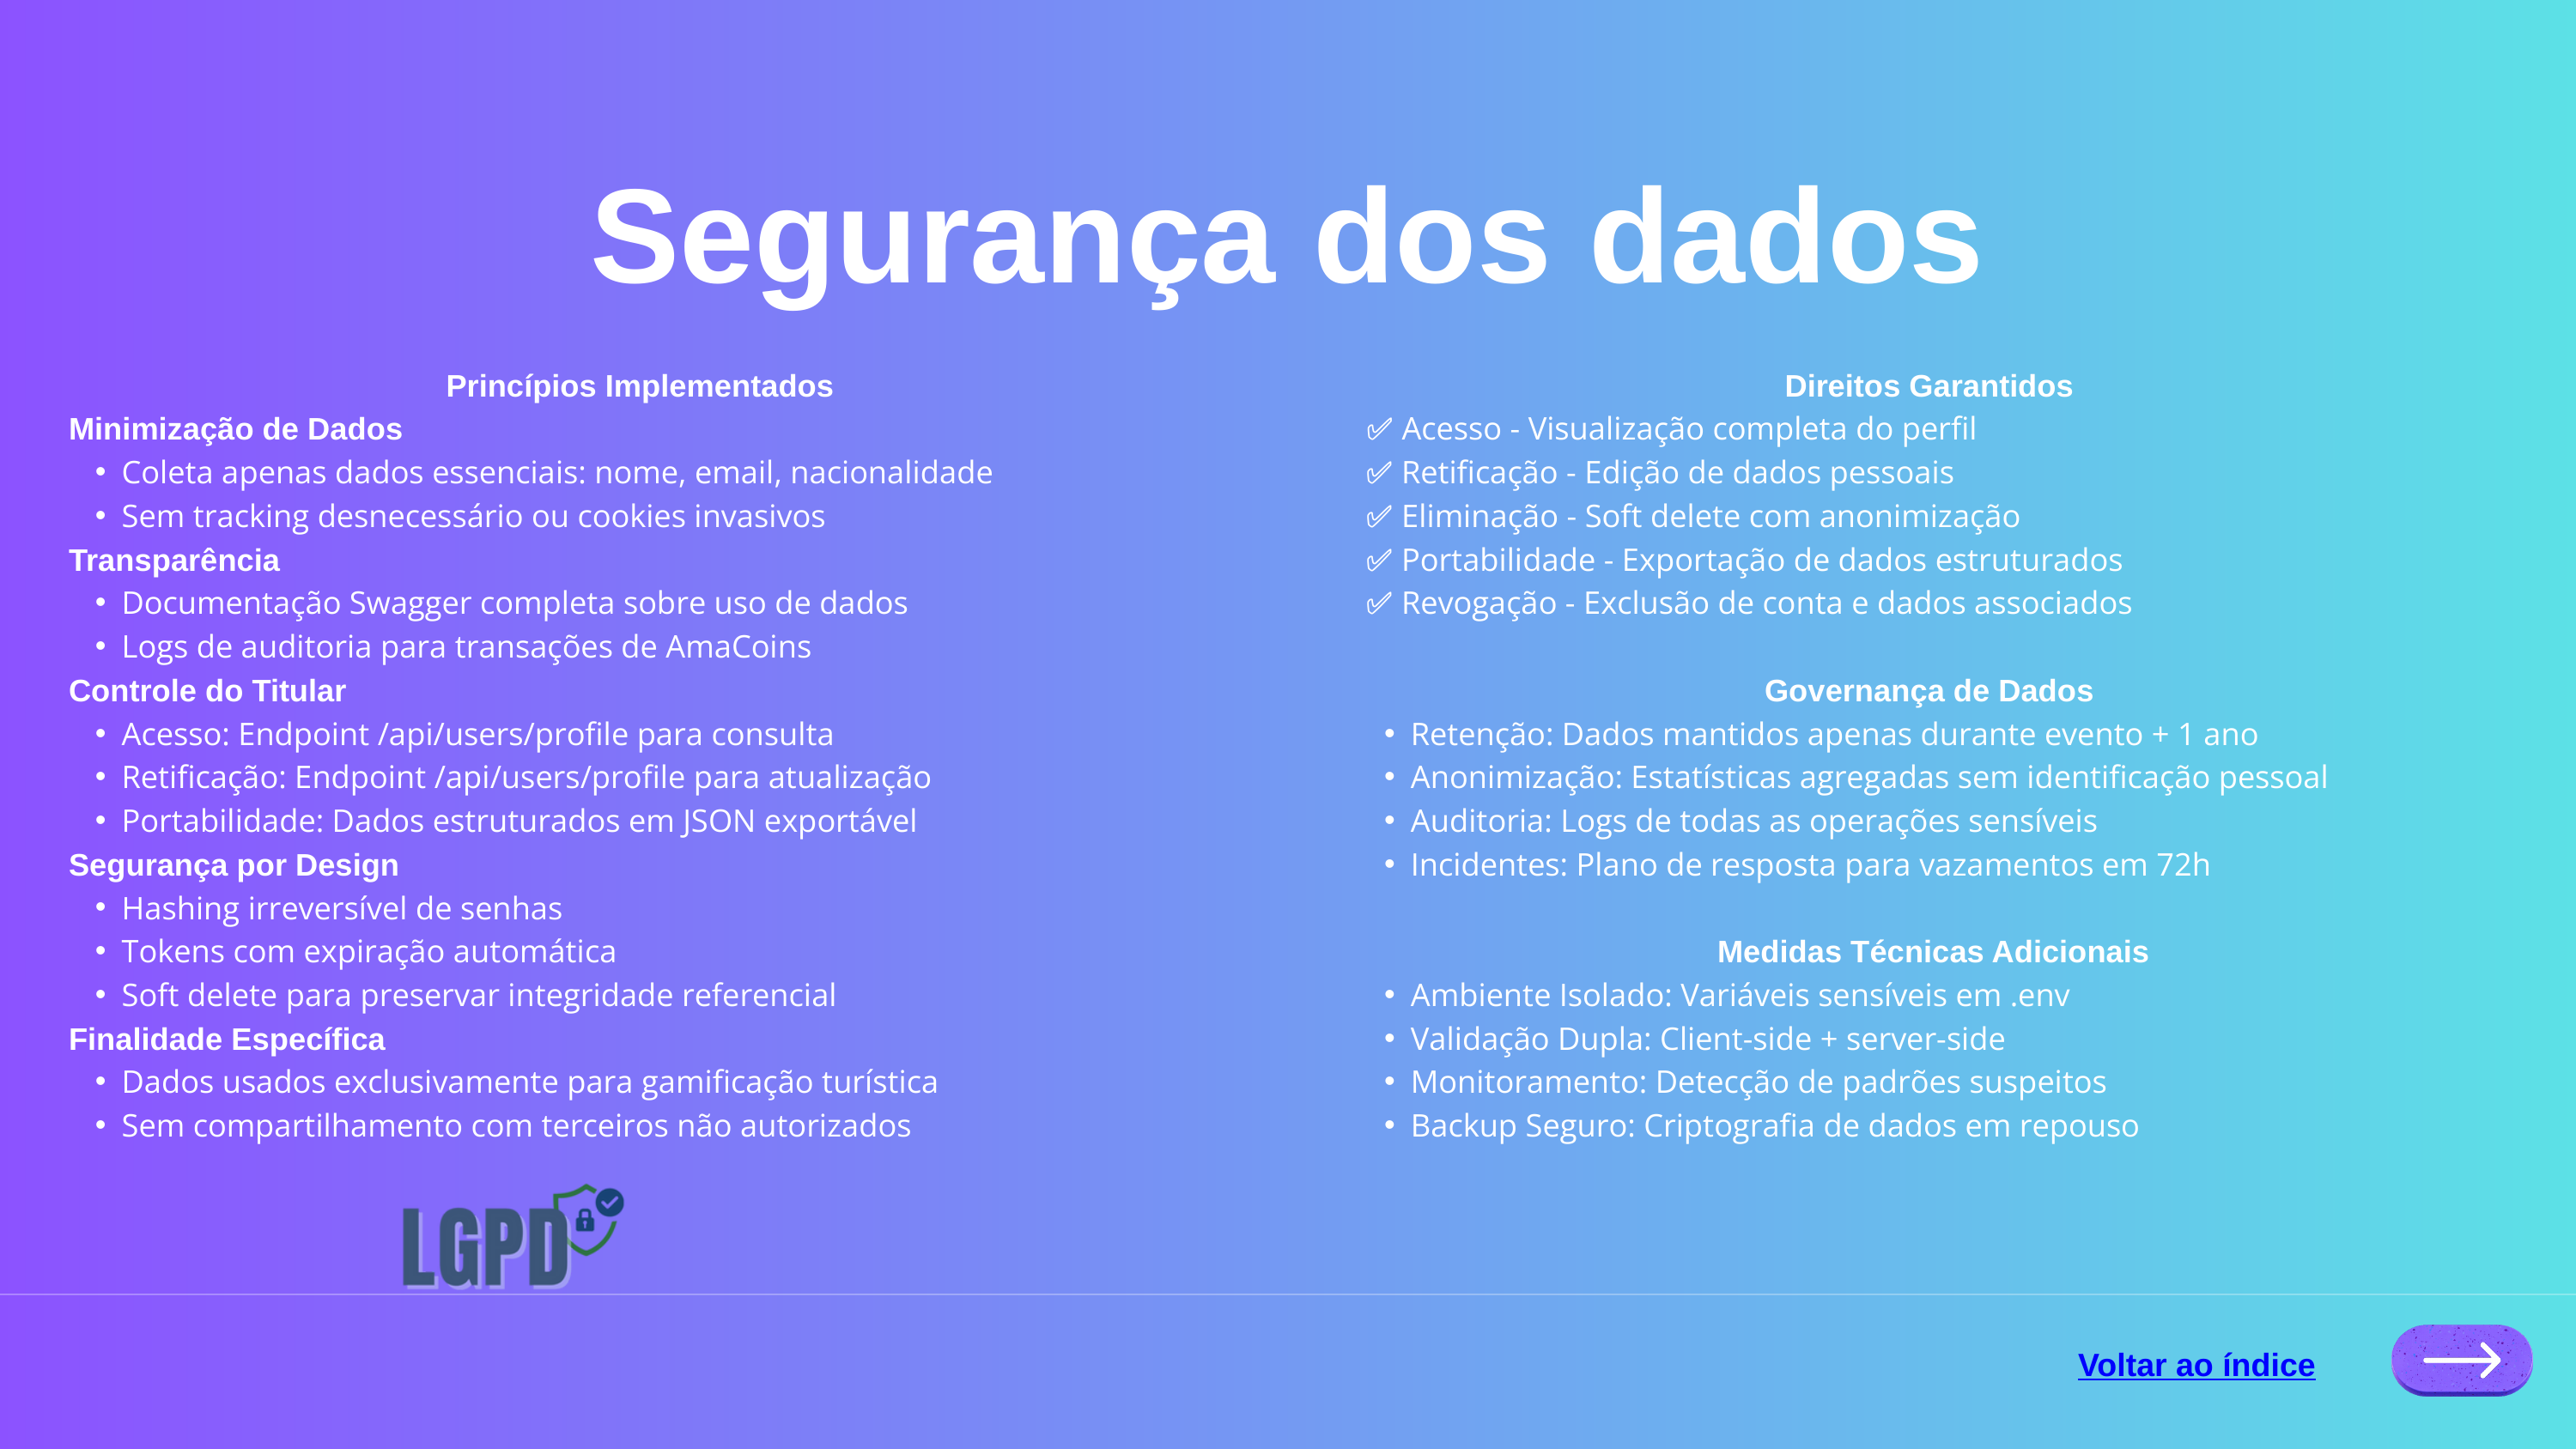

Segurança dos dados
Princípios Implementados
Minimização de Dados
Coleta apenas dados essenciais: nome, email, nacionalidade
Sem tracking desnecessário ou cookies invasivos
Transparência
Documentação Swagger completa sobre uso de dados
Logs de auditoria para transações de AmaCoins
Controle do Titular
Acesso: Endpoint /api/users/profile para consulta
Retificação: Endpoint /api/users/profile para atualização
Portabilidade: Dados estruturados em JSON exportável
Segurança por Design
Hashing irreversível de senhas
Tokens com expiração automática
Soft delete para preservar integridade referencial
Finalidade Específica
Dados usados exclusivamente para gamificação turística
Sem compartilhamento com terceiros não autorizados

Direitos Garantidos
 ✅ Acesso - Visualização completa do perfil
 ✅ Retificação - Edição de dados pessoais
 ✅ Eliminação - Soft delete com anonimização
 ✅ Portabilidade - Exportação de dados estruturados
 ✅ Revogação - Exclusão de conta e dados associados

Governança de Dados
Retenção: Dados mantidos apenas durante evento + 1 ano
Anonimização: Estatísticas agregadas sem identificação pessoal
Auditoria: Logs de todas as operações sensíveis
Incidentes: Plano de resposta para vazamentos em 72h

 Medidas Técnicas Adicionais
Ambiente Isolado: Variáveis sensíveis em .env
Validação Dupla: Client-side + server-side
Monitoramento: Detecção de padrões suspeitos
Backup Seguro: Criptografia de dados em repouso

Voltar ao índice